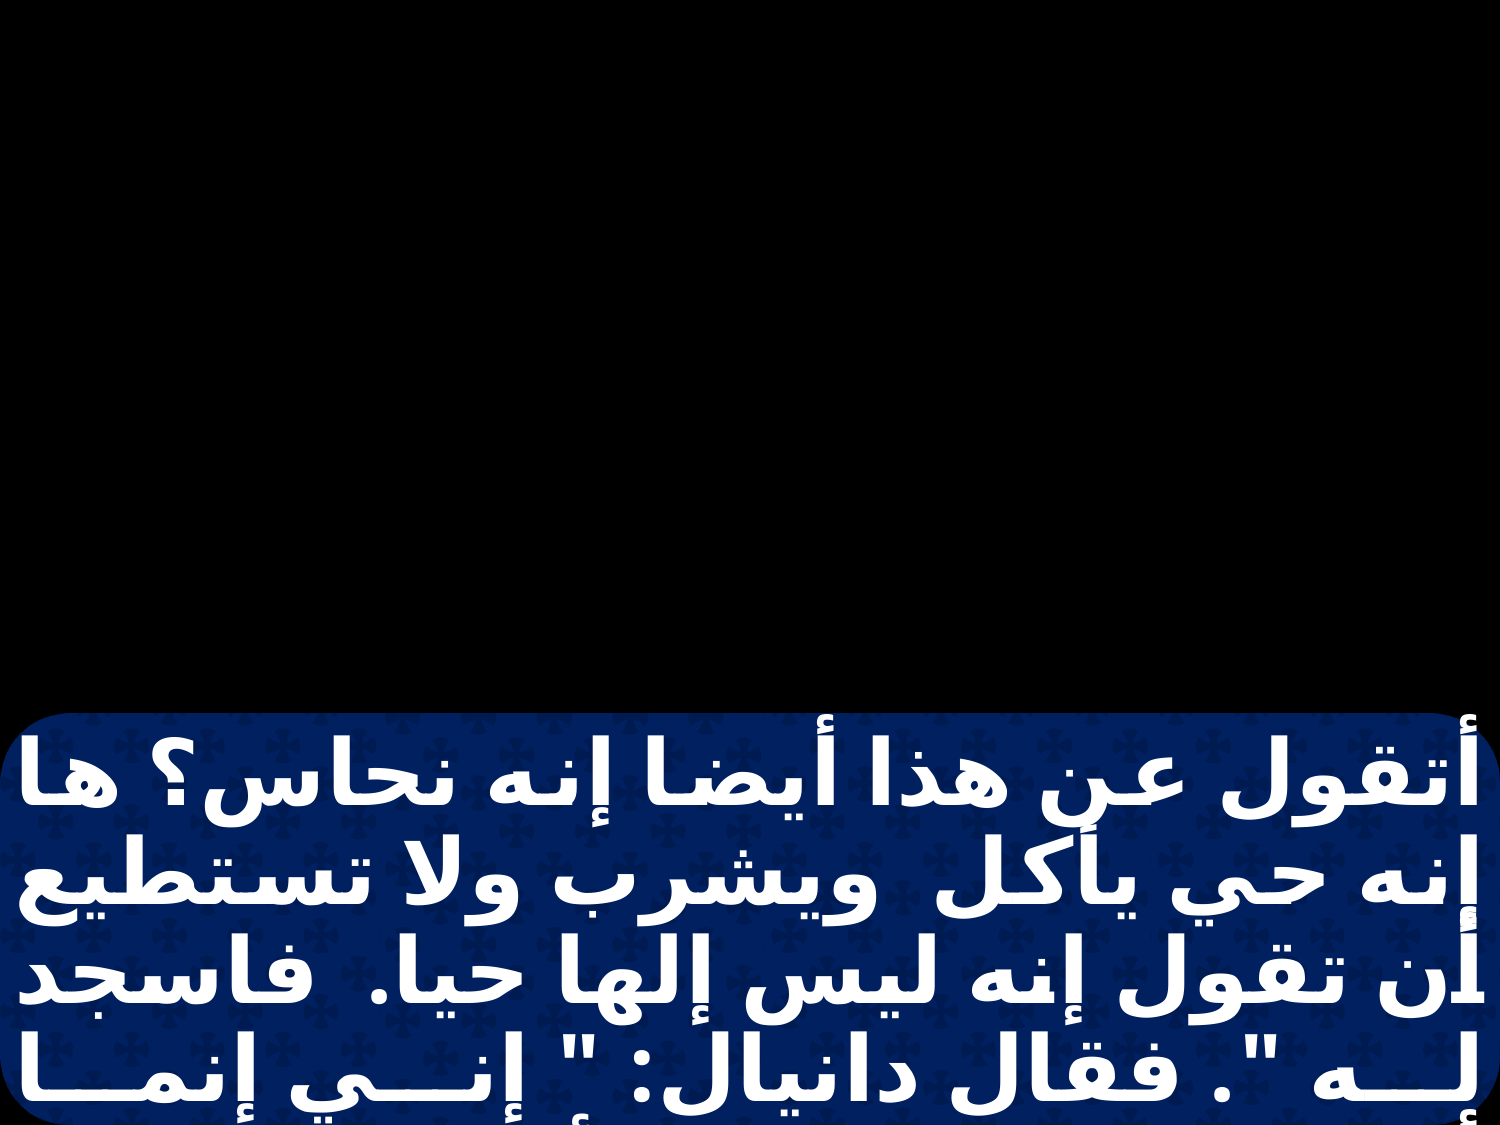

أتقول عن هذا أيضا إنه نحاس؟ ها إنه حي يأكل  ويشرب ولا تستطيع أن تقول إنه ليس إلها حيا.  فاسجد له ". فقال دانيال: " إني إنما أسجد للرب  إلهي لأنه هو الإله الحي. وأنت أيها الملك اجعل لي